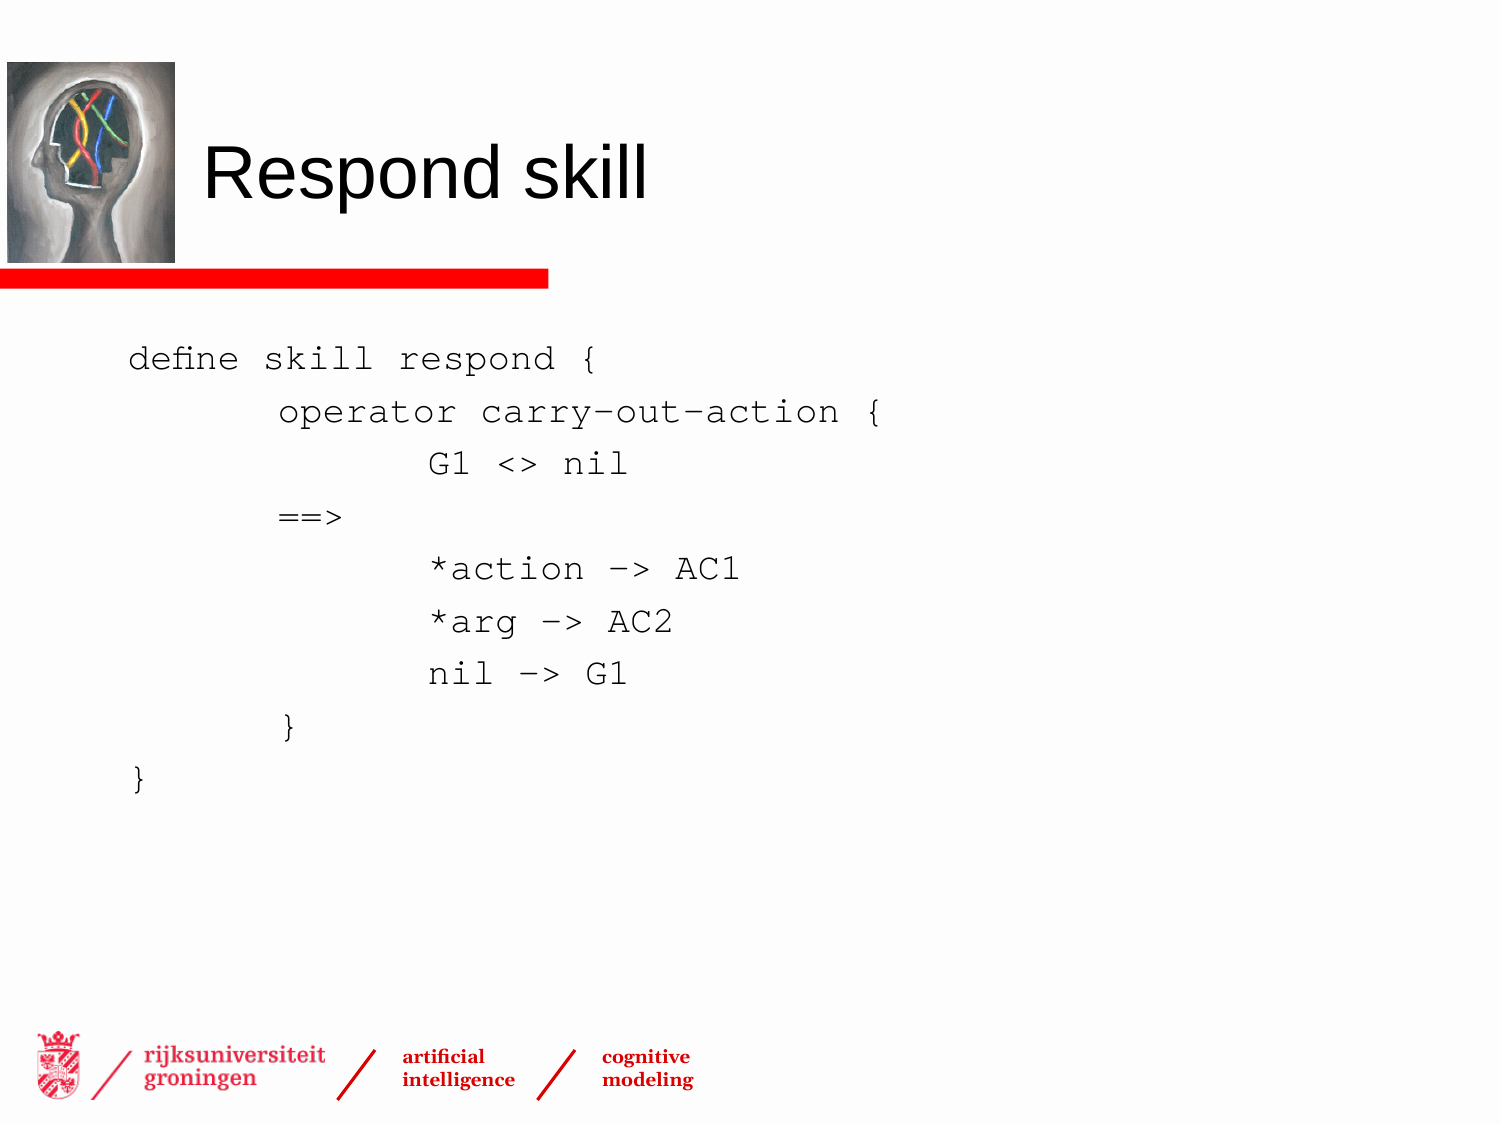

# Respond skill
define skill respond {
	operator carry-out-action {
		G1 <> nil
	==>
		*action -> AC1
		*arg -> AC2
		nil -> G1
	}
}